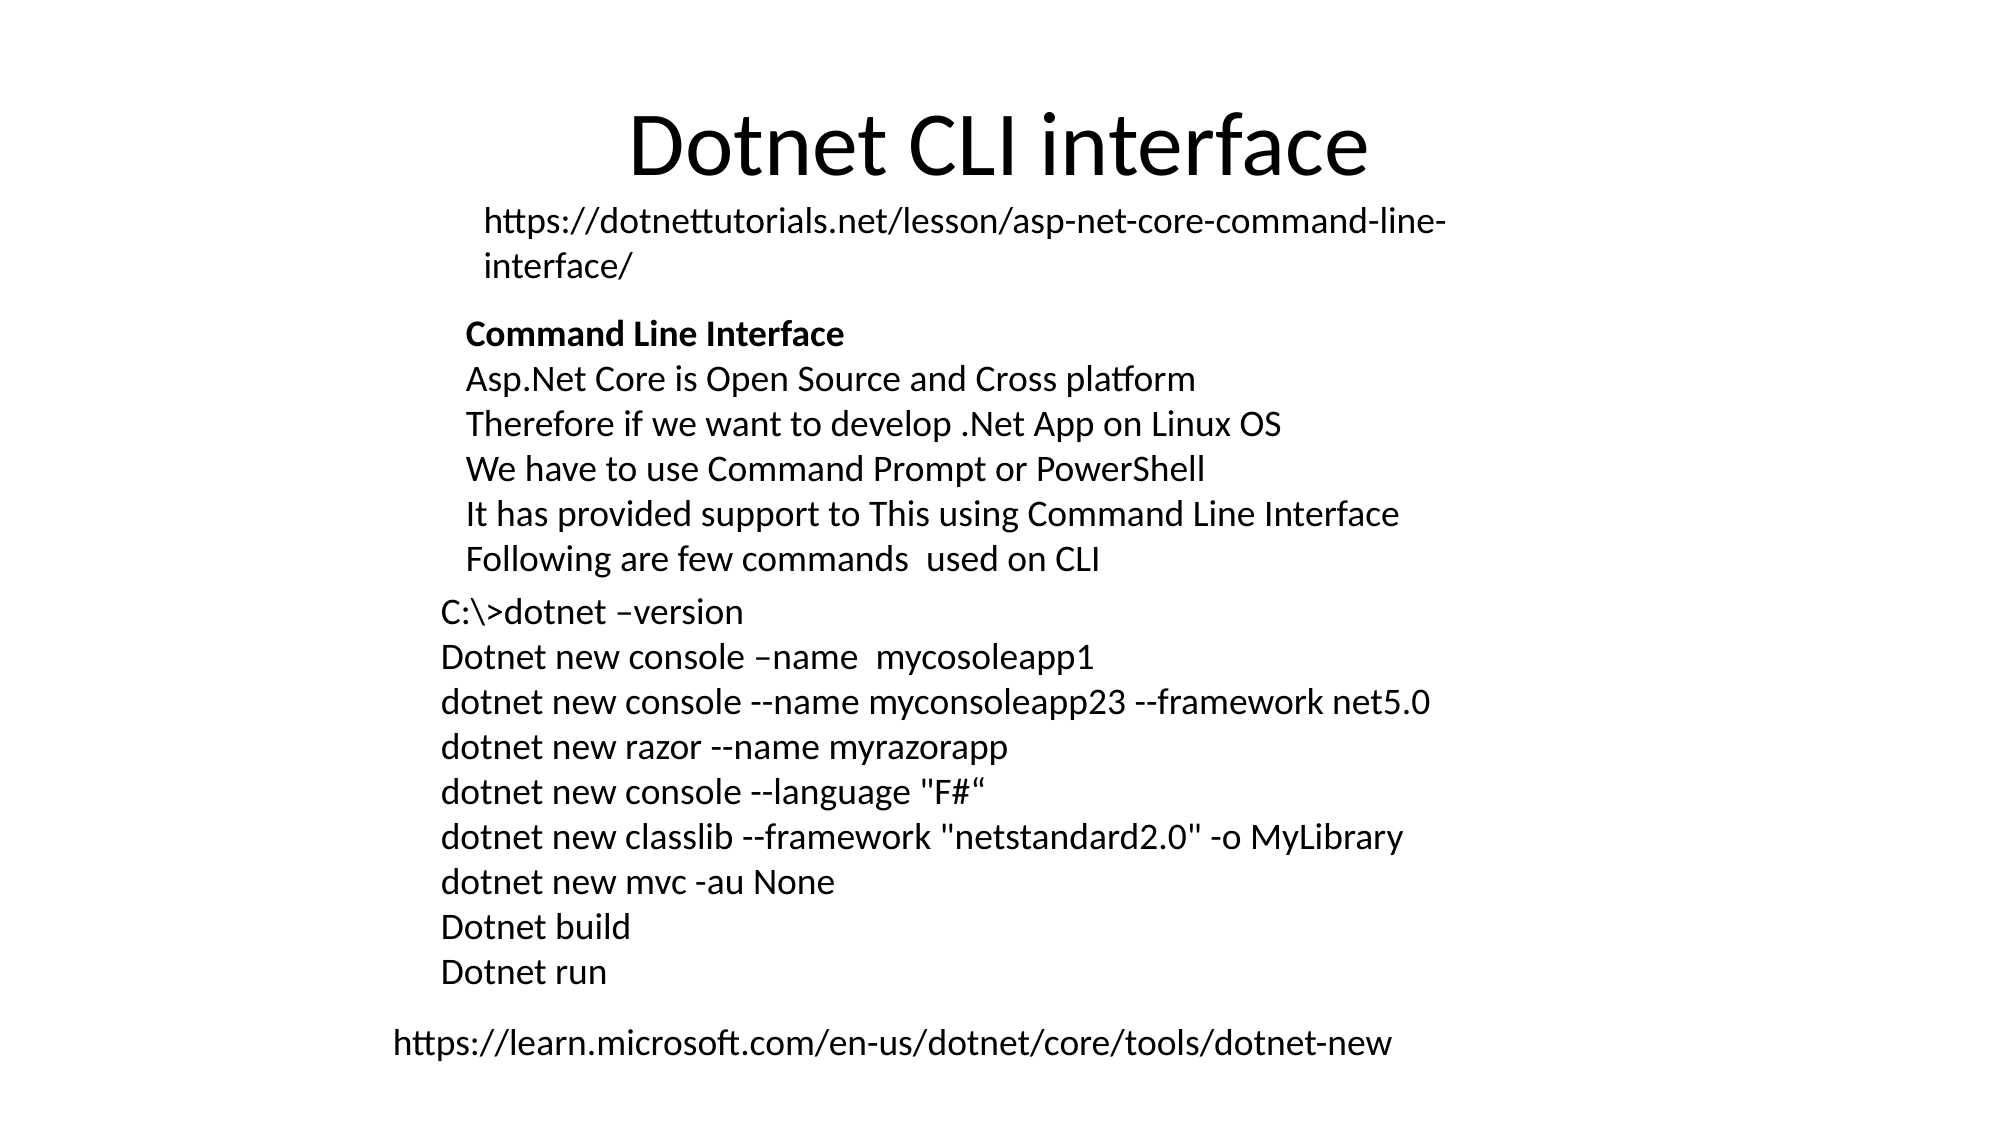

# Dotnet CLI interface
https://dotnettutorials.net/lesson/asp-net-core-command-line-interface/

Command Line Interface
Asp.Net Core is Open Source and Cross platform
Therefore if we want to develop .Net App on Linux OS
We have to use Command Prompt or PowerShell
It has provided support to This using Command Line Interface
Following are few commands  used on CLI
C:\>dotnet –version
Dotnet new console –name  mycosoleapp1
dotnet new console --name myconsoleapp23 --framework net5.0
dotnet new razor --name myrazorapp
dotnet new console --language "F#“
dotnet new classlib --framework "netstandard2.0" -o MyLibrary
dotnet new mvc -au None
Dotnet build
Dotnet run

https://learn.microsoft.com/en-us/dotnet/core/tools/dotnet-new